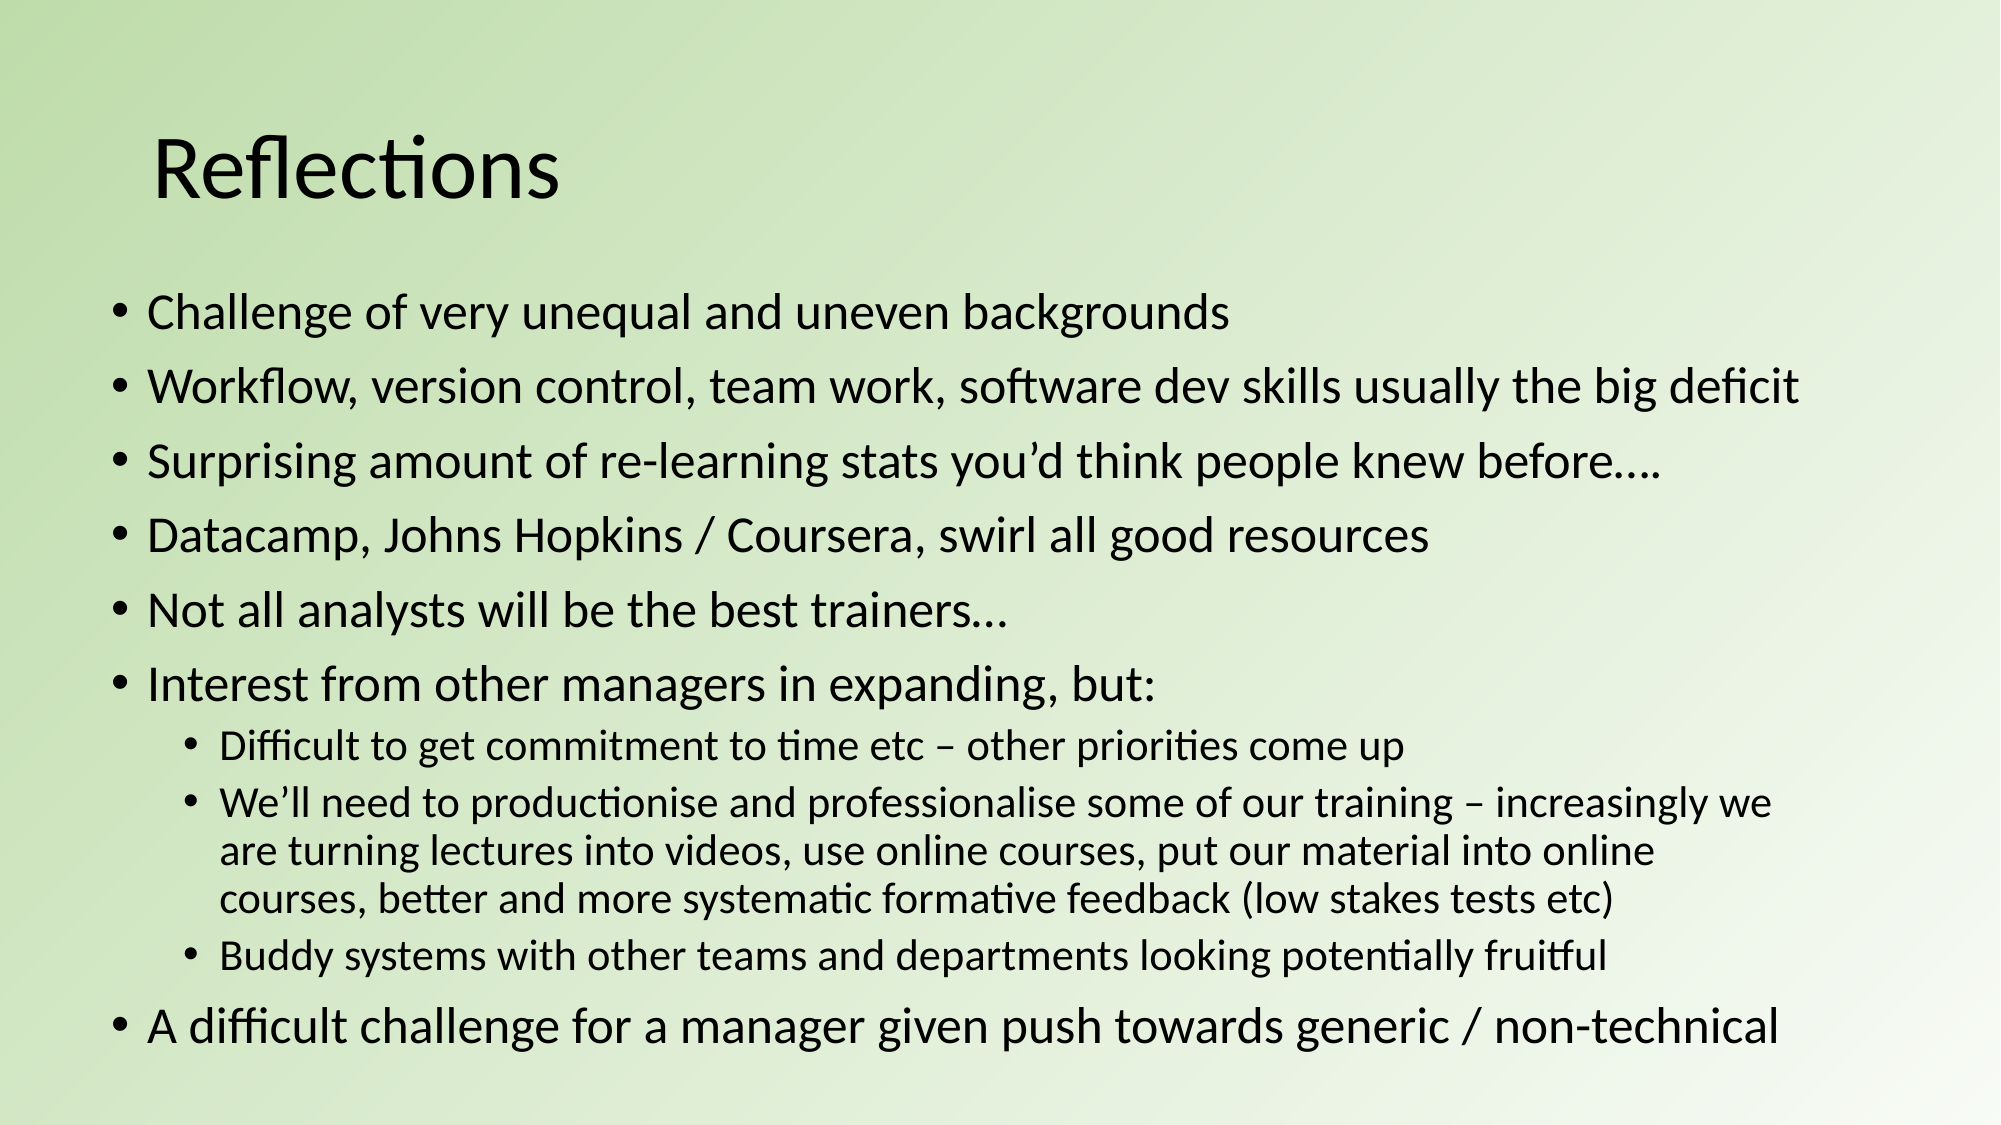

# Reflections
Challenge of very unequal and uneven backgrounds
Workflow, version control, team work, software dev skills usually the big deficit
Surprising amount of re-learning stats you’d think people knew before….
Datacamp, Johns Hopkins / Coursera, swirl all good resources
Not all analysts will be the best trainers…
Interest from other managers in expanding, but:
Difficult to get commitment to time etc – other priorities come up
We’ll need to productionise and professionalise some of our training – increasingly we are turning lectures into videos, use online courses, put our material into online courses, better and more systematic formative feedback (low stakes tests etc)
Buddy systems with other teams and departments looking potentially fruitful
A difficult challenge for a manager given push towards generic / non-technical